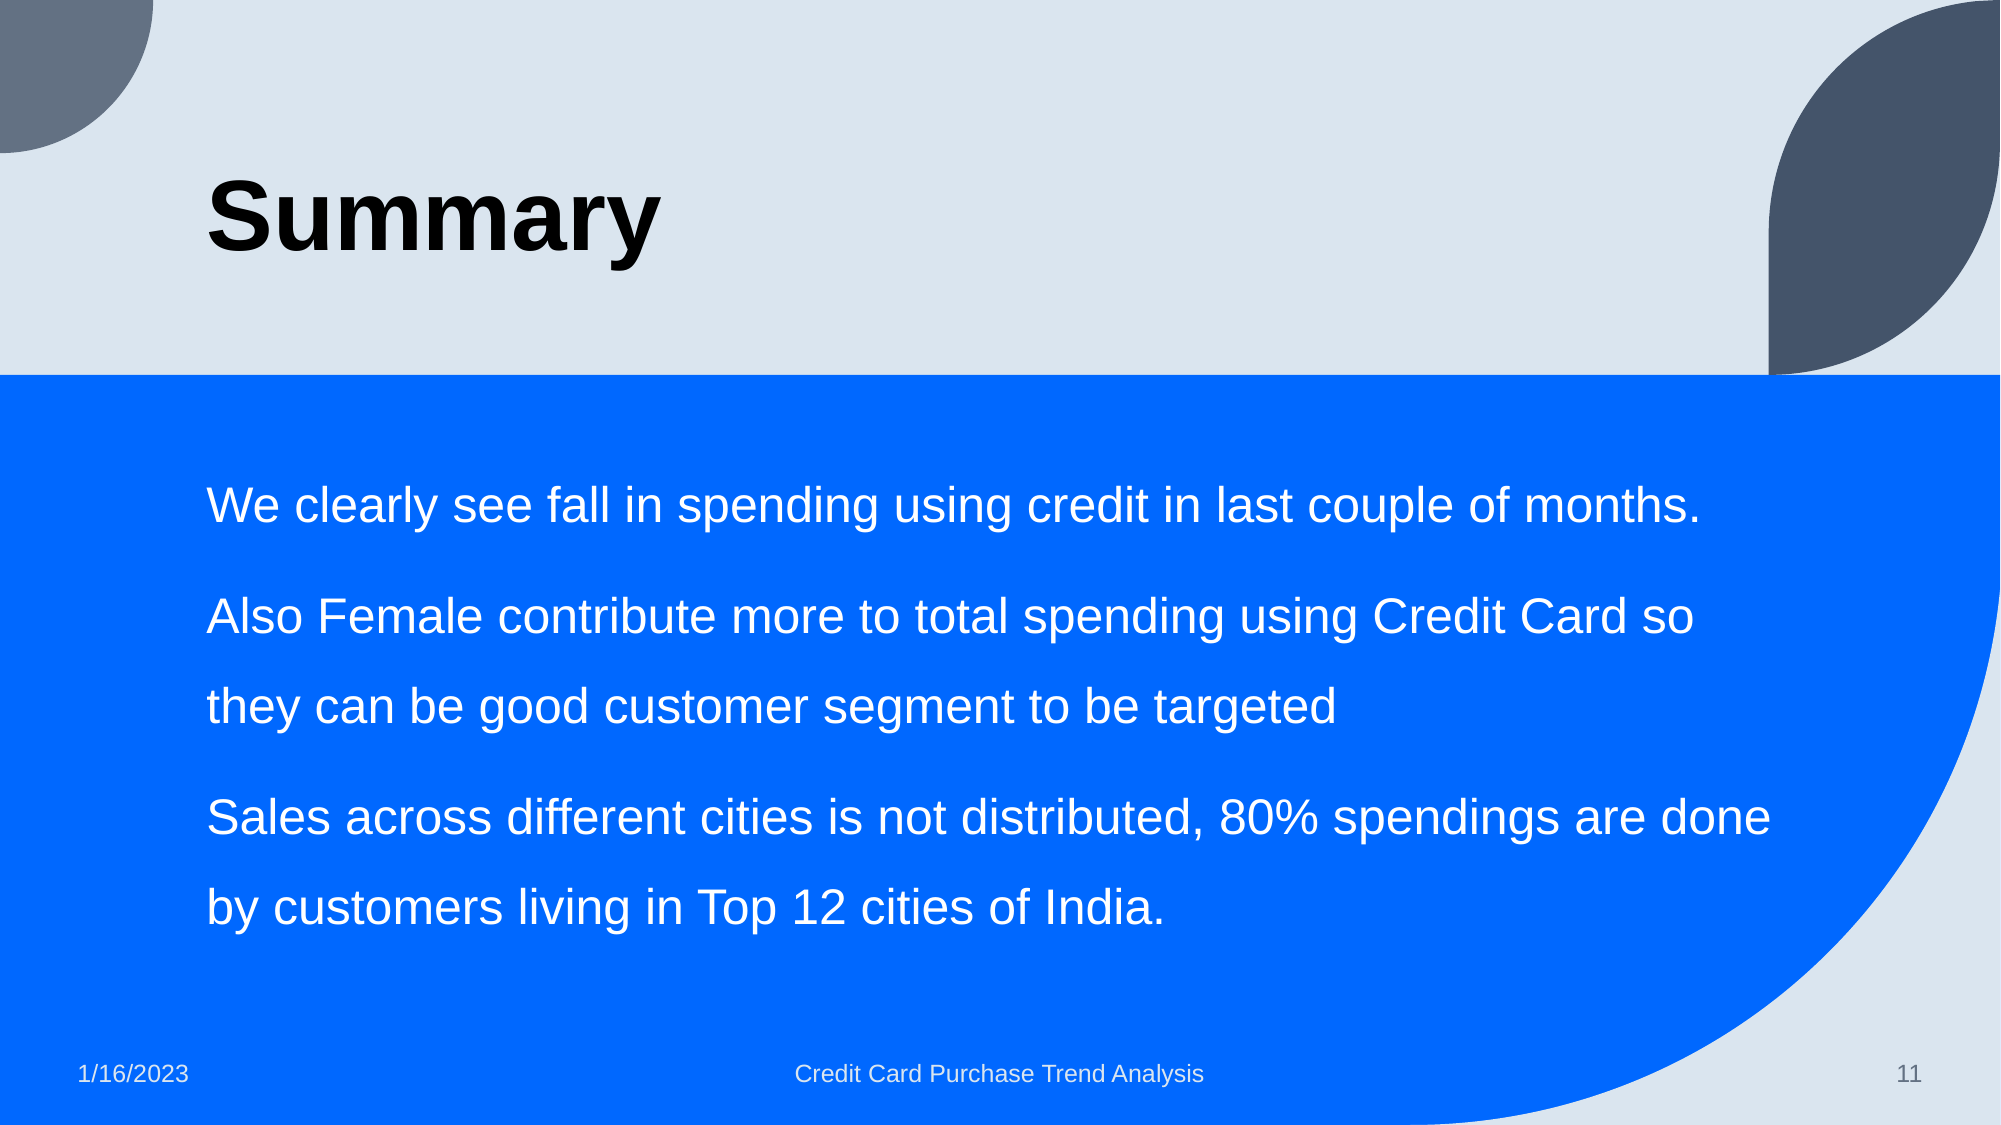

# Summary
We clearly see fall in spending using credit in last couple of months.
Also Female contribute more to total spending using Credit Card so they can be good customer segment to be targeted
Sales across different cities is not distributed, 80% spendings are done by customers living in Top 12 cities of India.
1/16/2023
Credit Card Purchase Trend Analysis
11